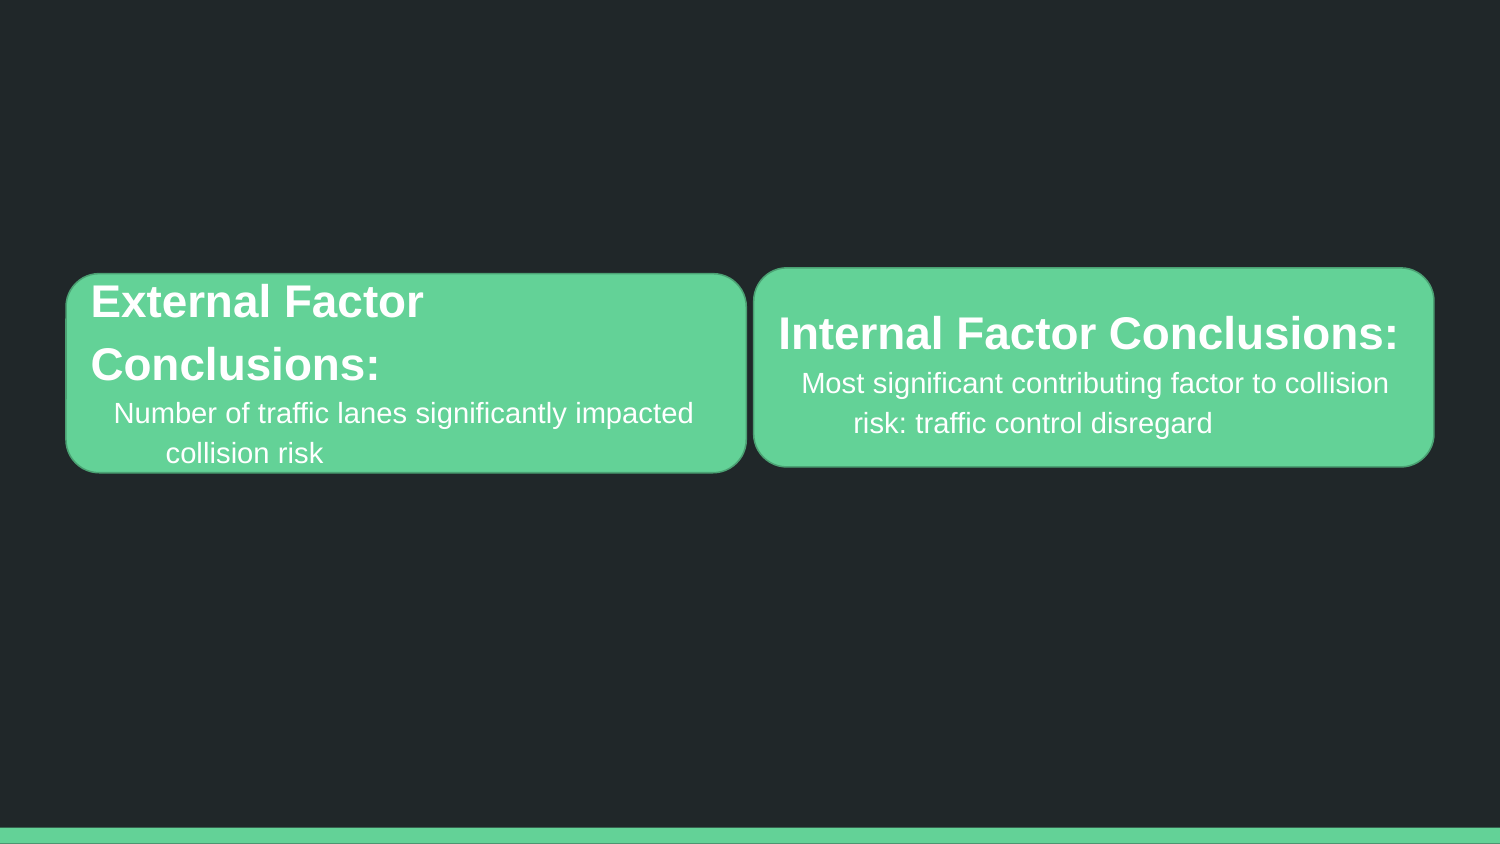

Internal Factor Conclusions:
Most significant contributing factor to collision risk: traffic control disregard

External Factor Conclusions:
Number of traffic lanes significantly impacted collision risk